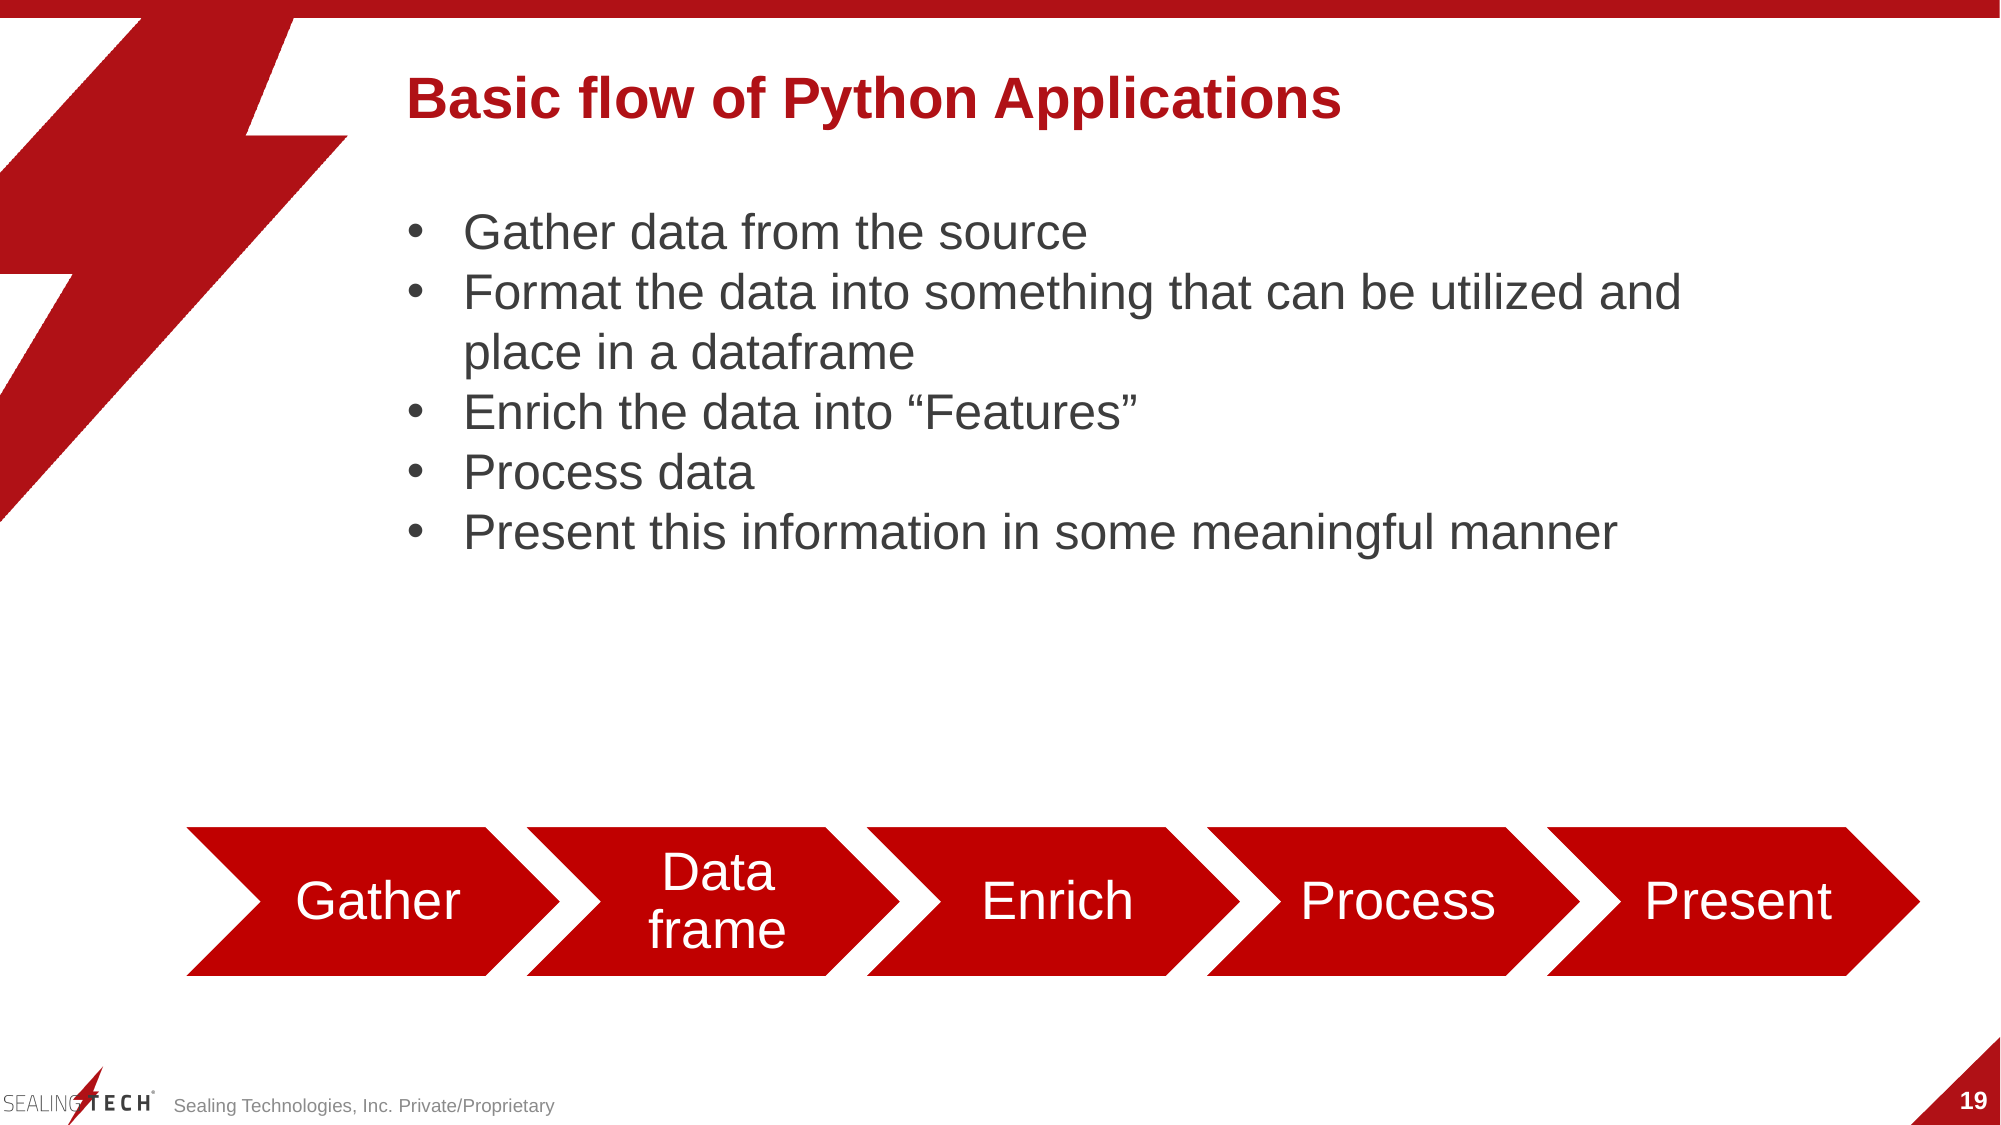

Basic flow of Python Applications
Gather data from the source
Format the data into something that can be utilized and place in a dataframe
Enrich the data into “Features”
Process data
Present this information in some meaningful manner
Gather
Data frame
Enrich
Process
Present